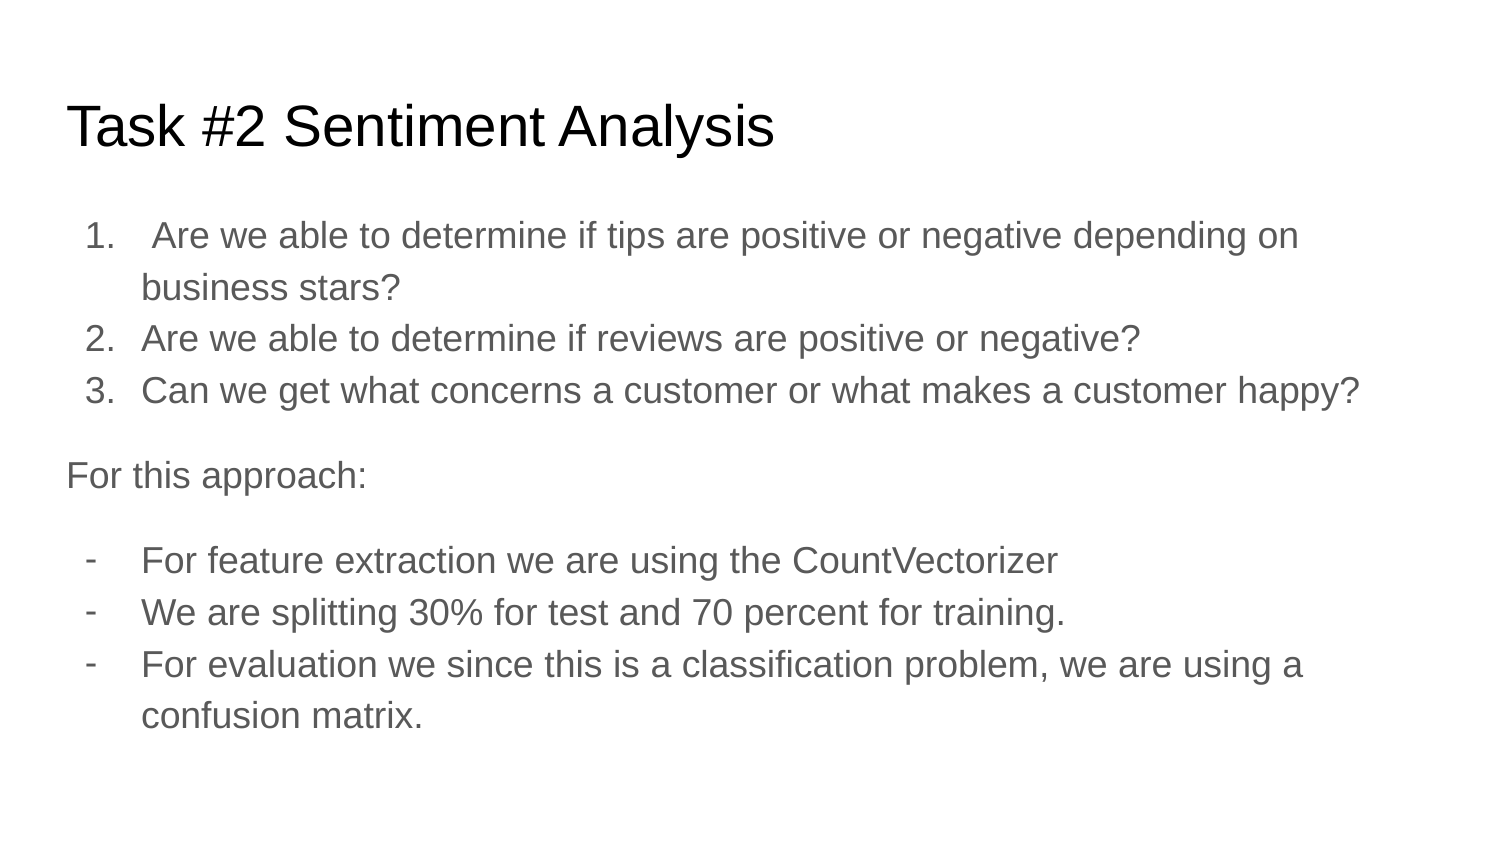

# Task #2 Sentiment Analysis

 Are we able to determine if tips are positive or negative depending on business stars?
Are we able to determine if reviews are positive or negative?
Can we get what concerns a customer or what makes a customer happy?
For this approach:
For feature extraction we are using the CountVectorizer
We are splitting 30% for test and 70 percent for training.
For evaluation we since this is a classification problem, we are using a confusion matrix.